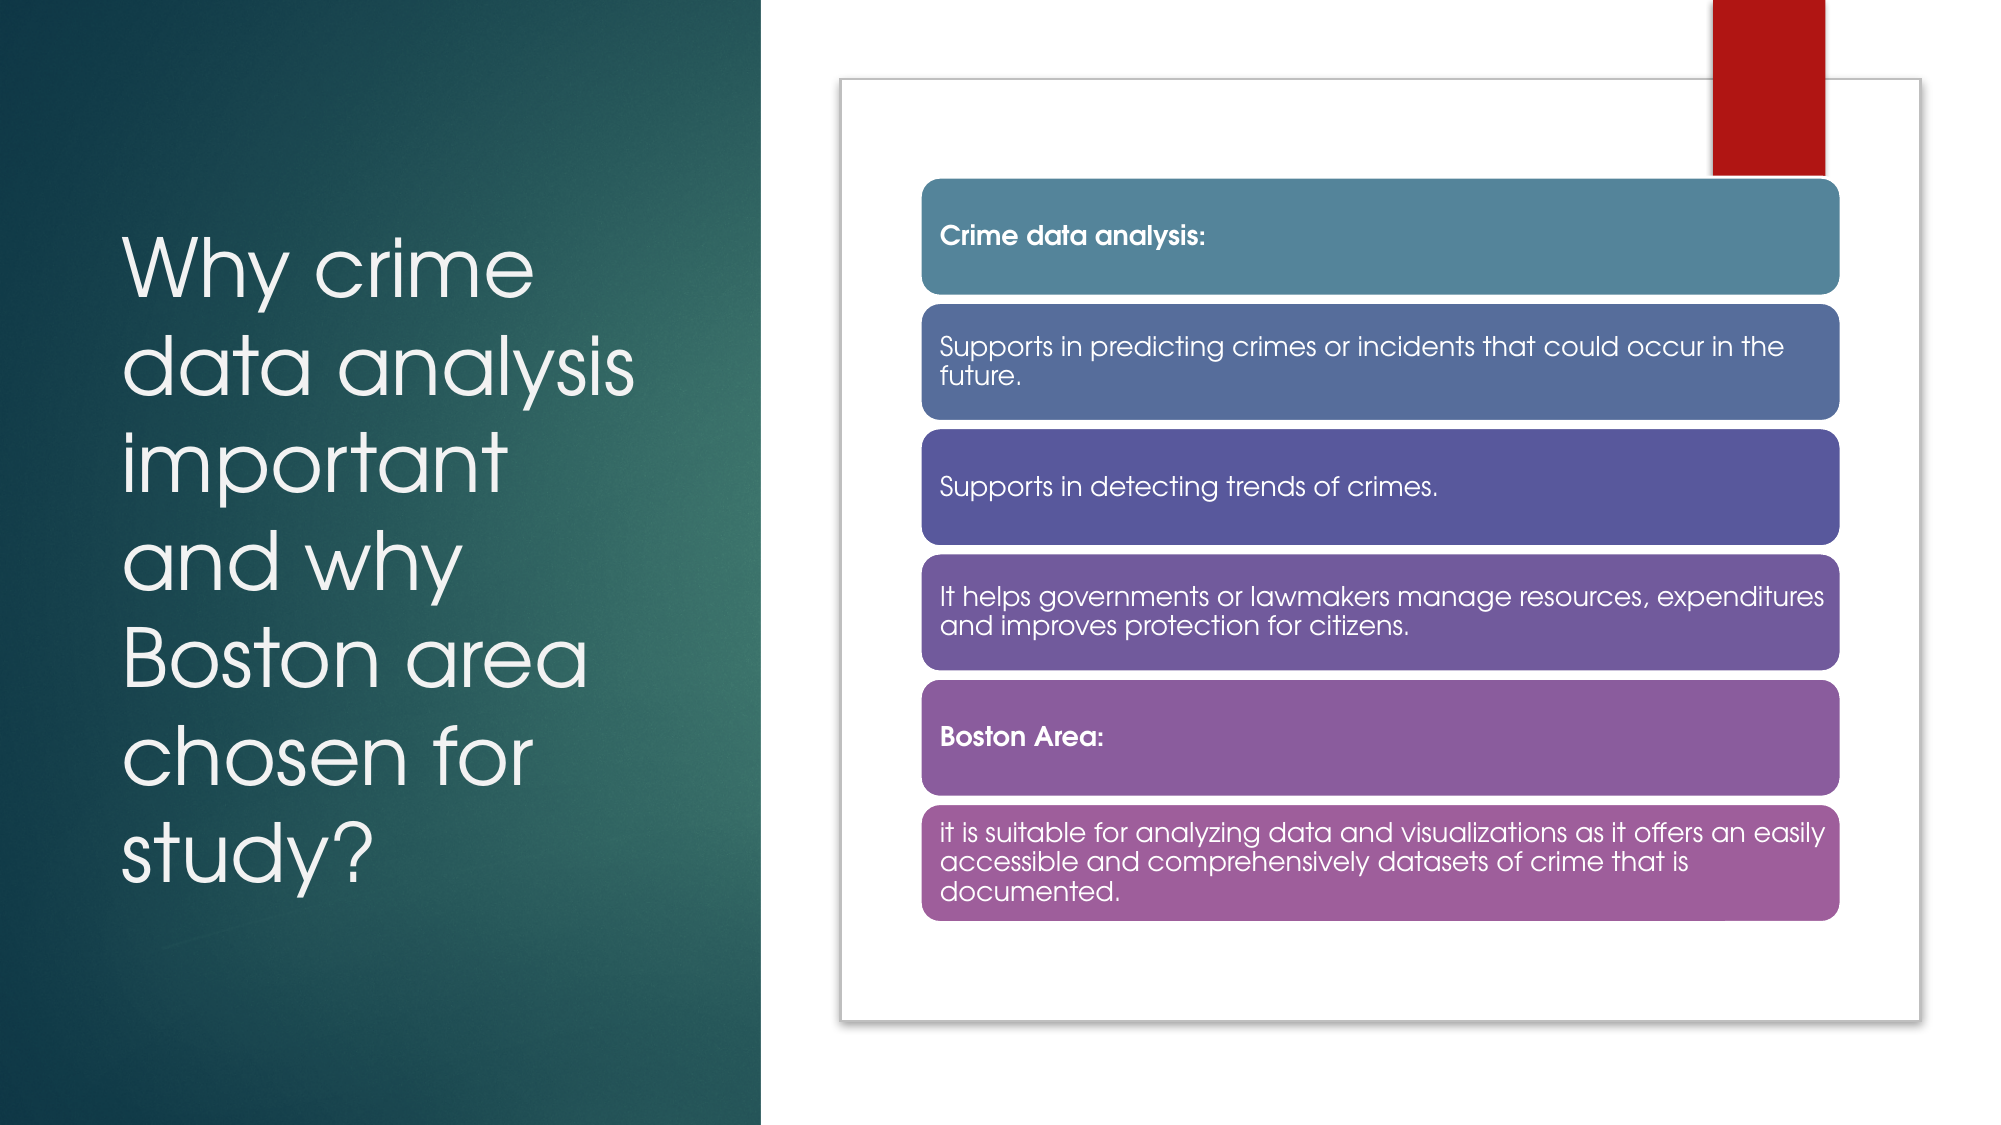

Crime data analysis:
Supports in predicting crimes or incidents that could occur in the future.
Supports in detecting trends of crimes.
It helps governments or lawmakers manage resources, expenditures and improves protection for citizens.
Boston Area:
it is suitable for analyzing data and visualizations as it offers an easily accessible and comprehensively datasets of crime that is documented.
# Why crime data analysis important and why Boston area chosen for study?